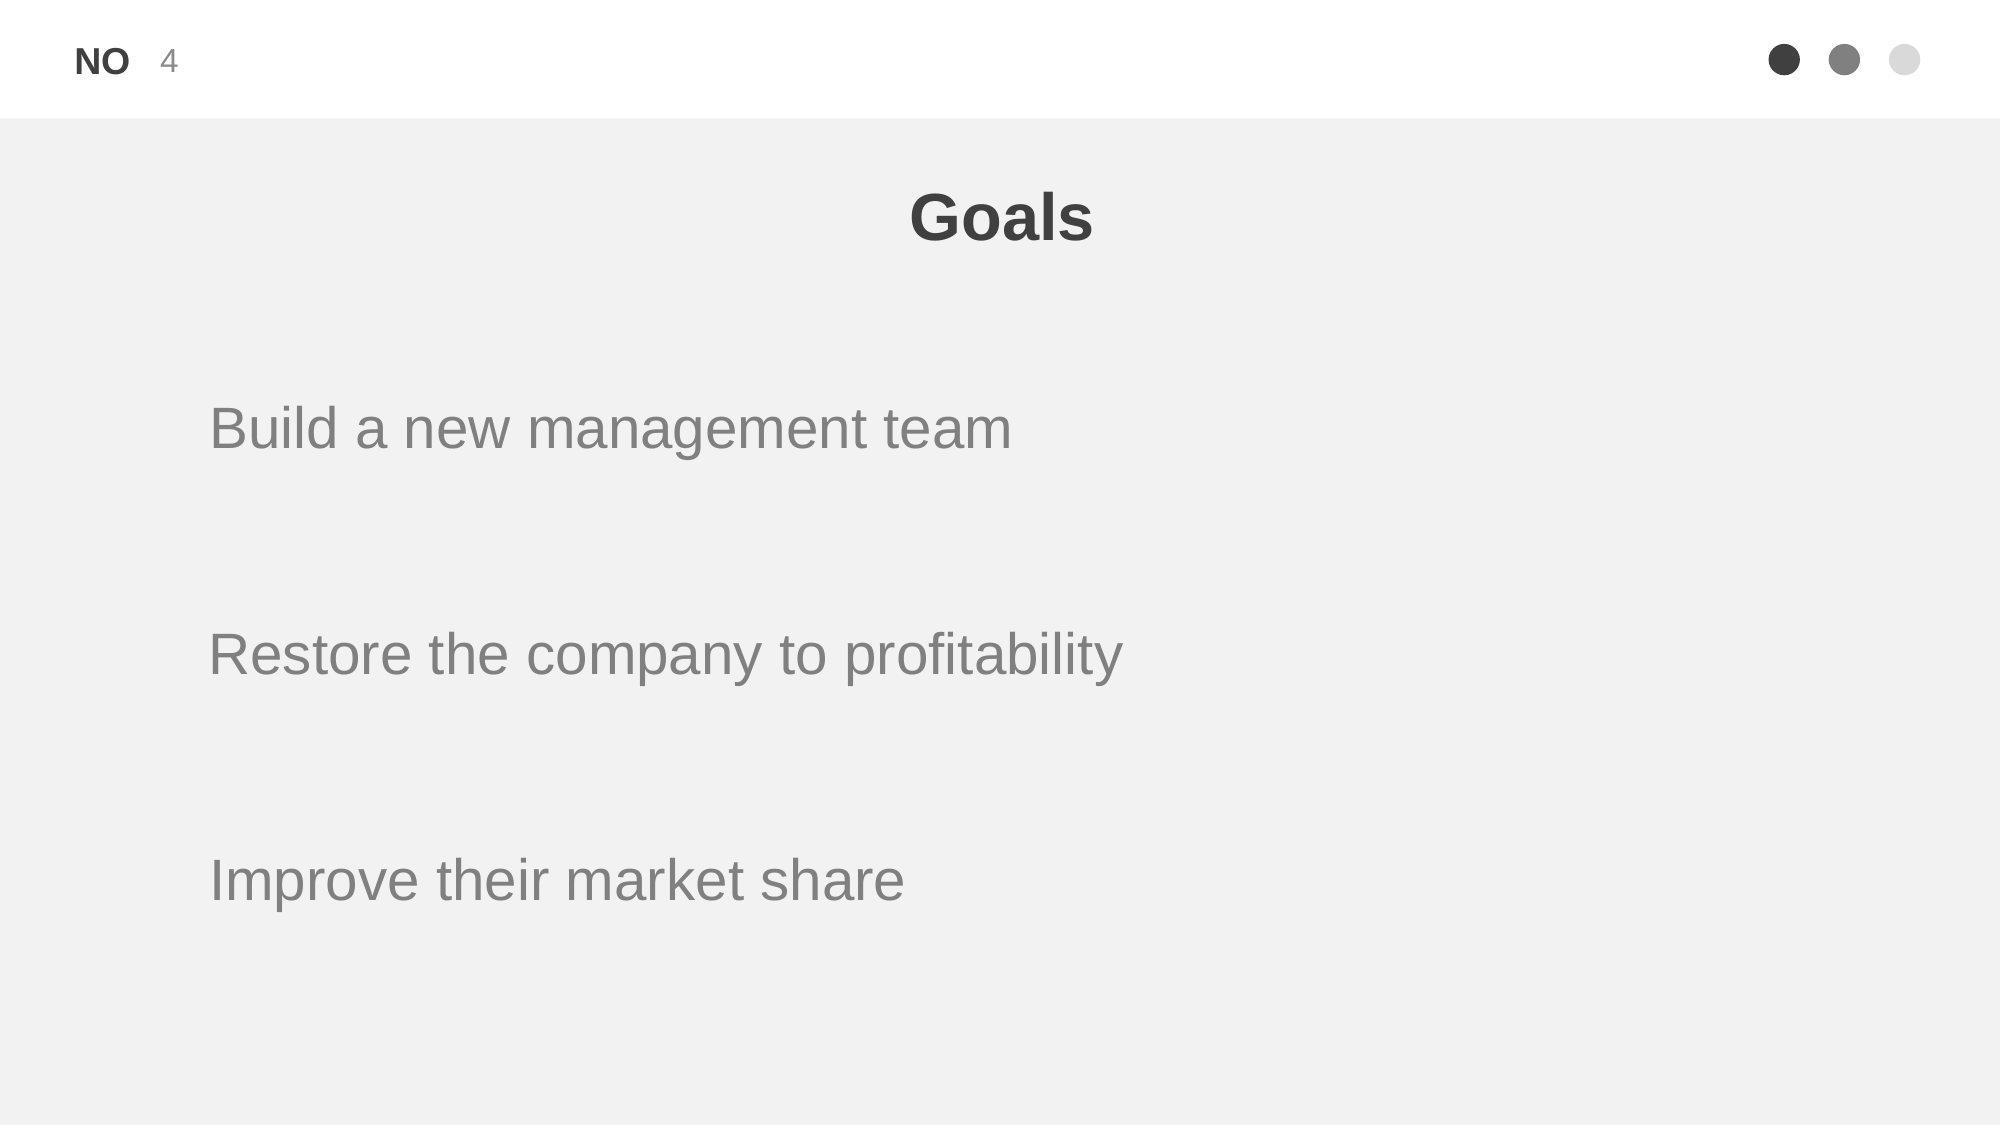

4
Goals
Build a new management team
Restore the company to profitability
Improve their market share